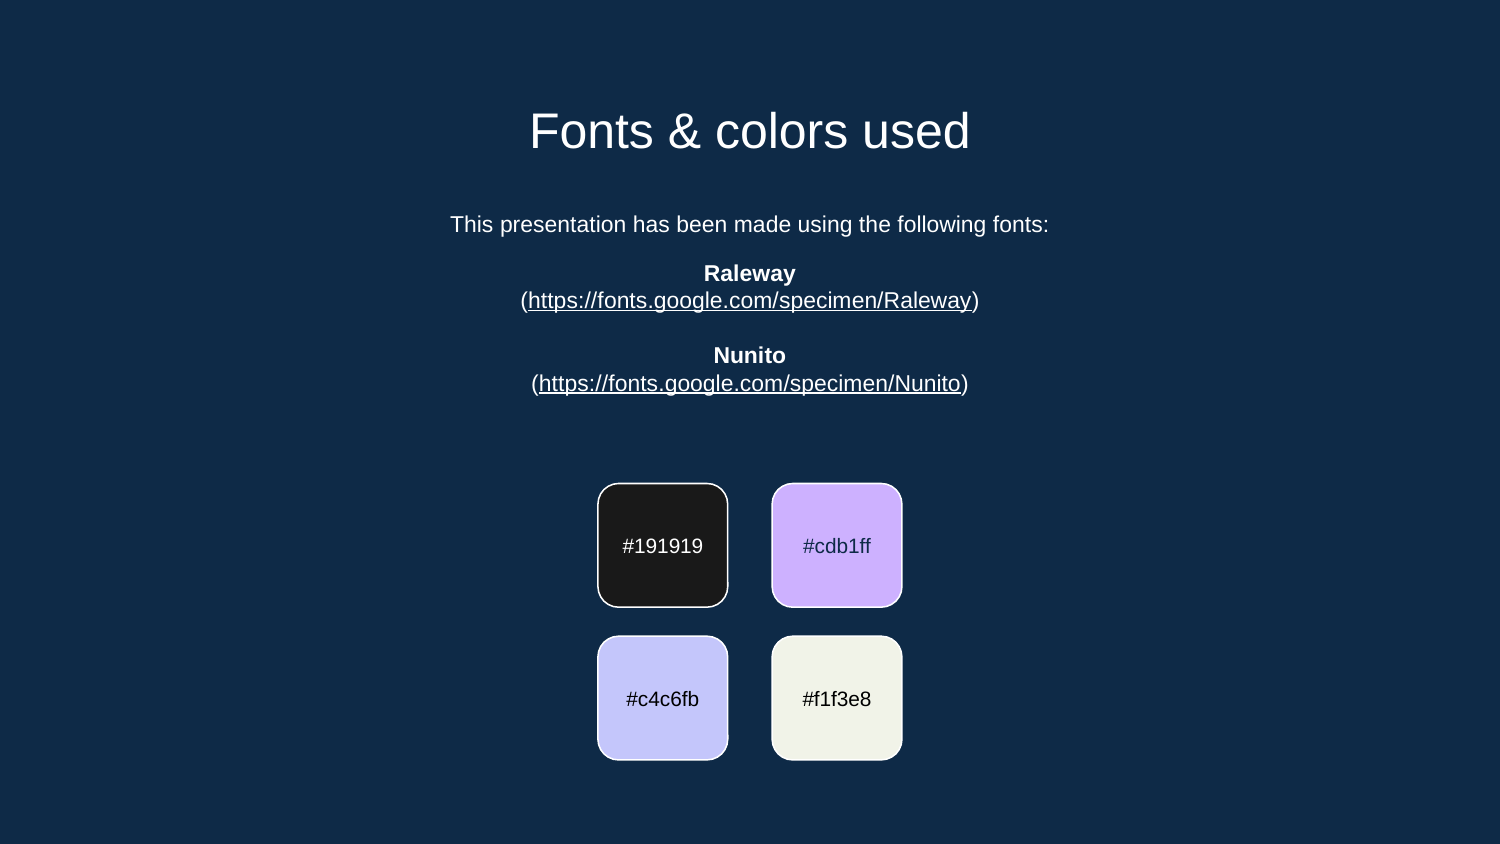

# Fonts & colors used
This presentation has been made using the following fonts:
Raleway
(https://fonts.google.com/specimen/Raleway)

Nunito
(https://fonts.google.com/specimen/Nunito)

#191919
#cdb1ff

#c4c6fb
#f1f3e8